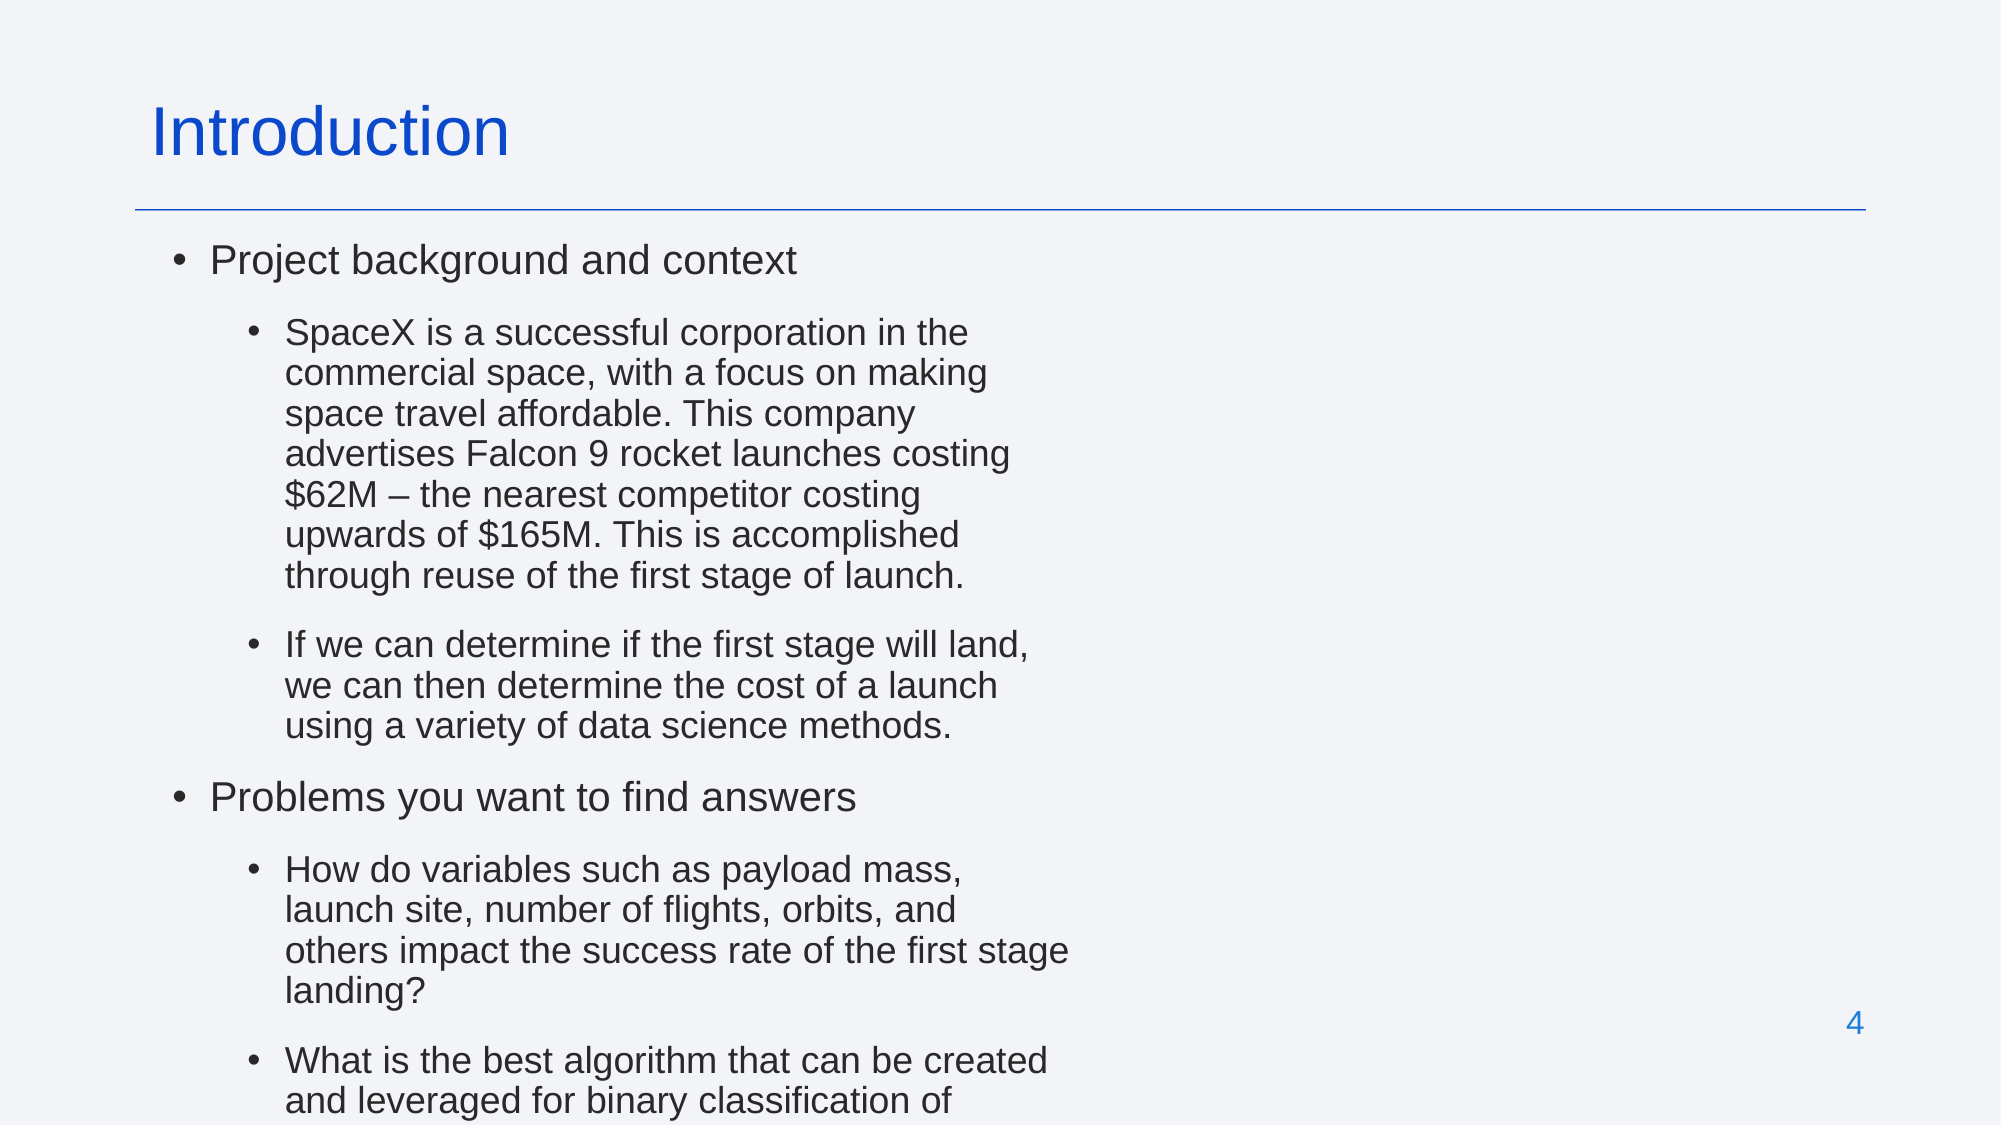

Introduction
Project background and context
SpaceX is a successful corporation in the commercial space, with a focus on making space travel affordable. This company advertises Falcon 9 rocket launches costing $62M – the nearest competitor costing upwards of $165M. This is accomplished through reuse of the first stage of launch.
If we can determine if the first stage will land, we can then determine the cost of a launch using a variety of data science methods.
Problems you want to find answers
How do variables such as payload mass, launch site, number of flights, orbits, and others impact the success rate of the first stage landing?
What is the best algorithm that can be created and leveraged for binary classification of success?
4